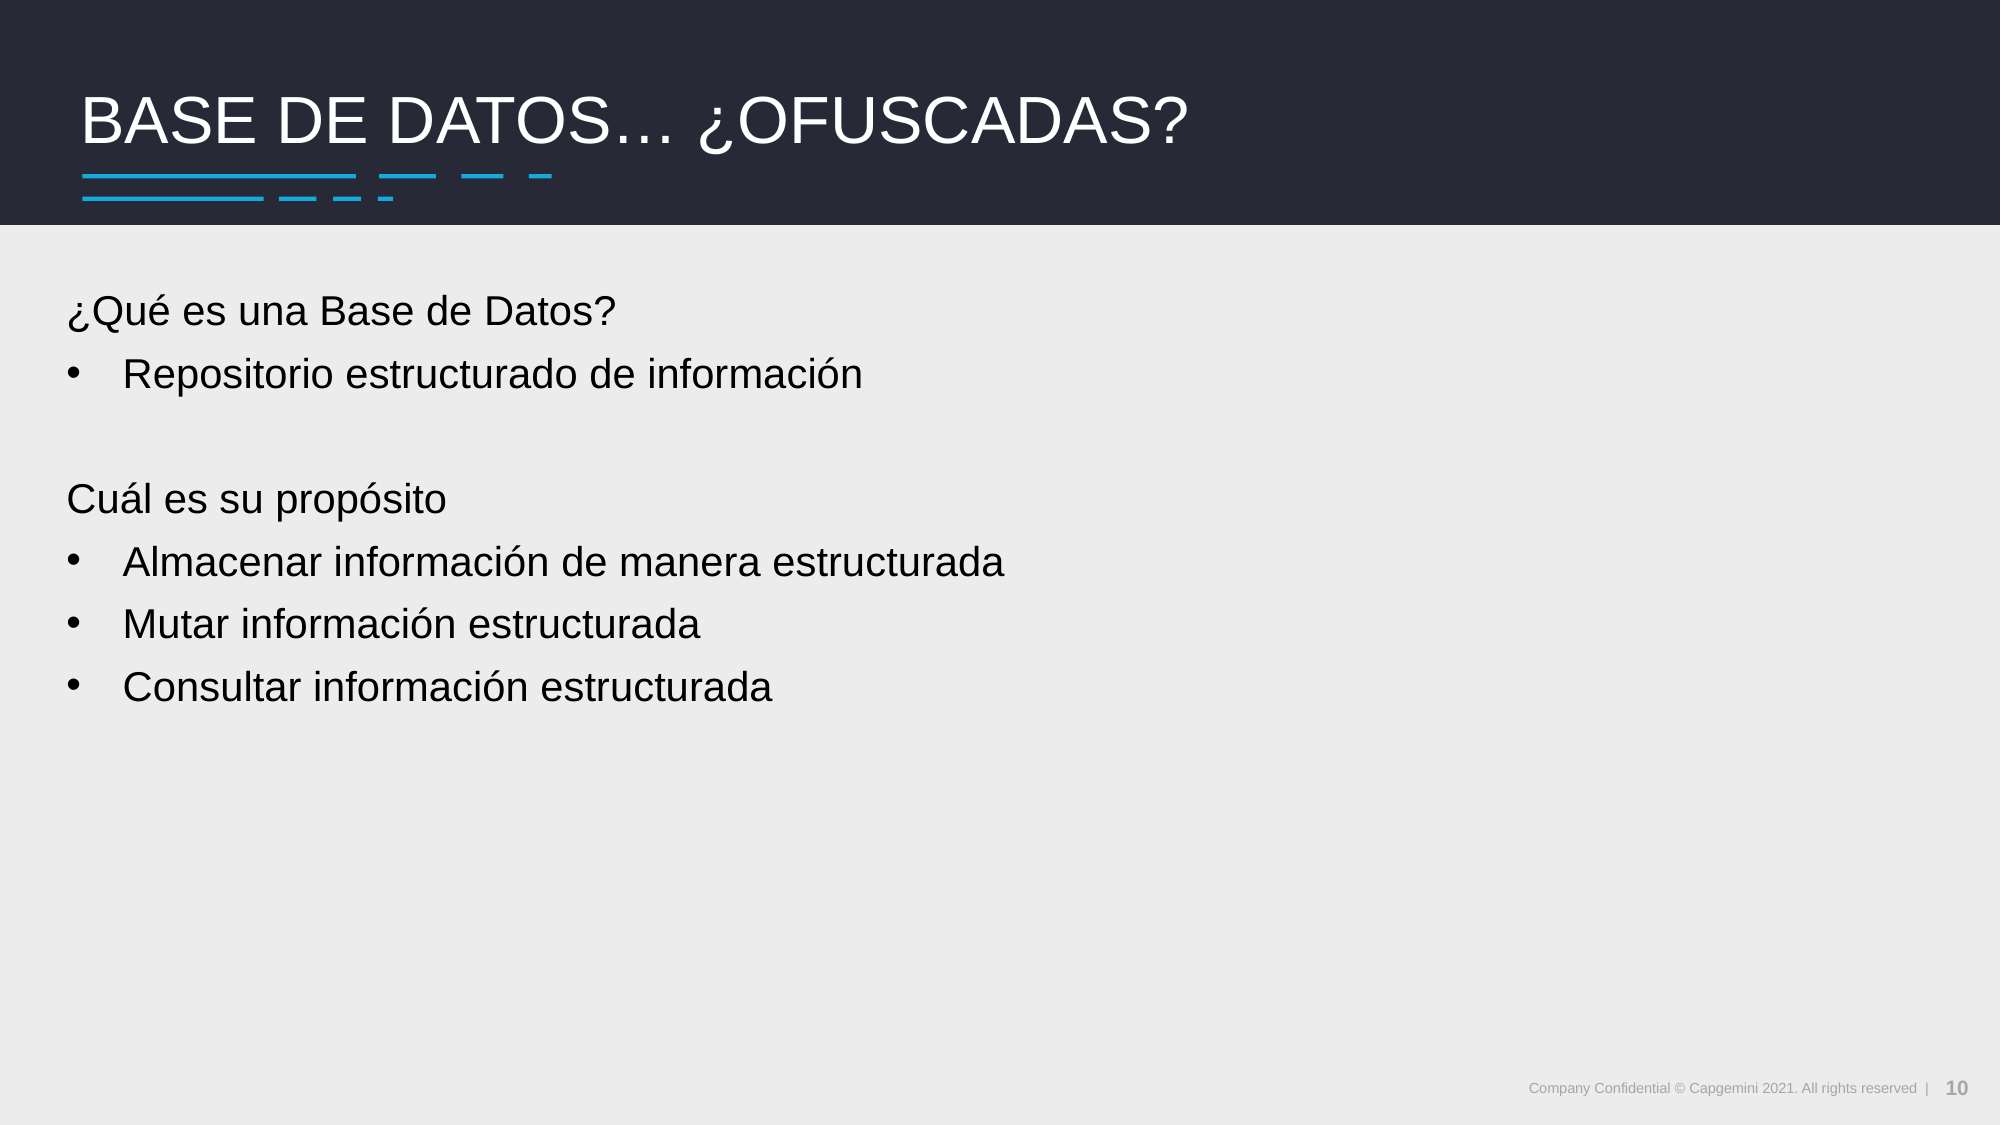

Base de datos… ¿ofuscadas?

¿Qué es una Base de Datos?
Repositorio estructurado de información

Cuál es su propósito
Almacenar información de manera estructurada
Mutar información estructurada
Consultar información estructurada
10